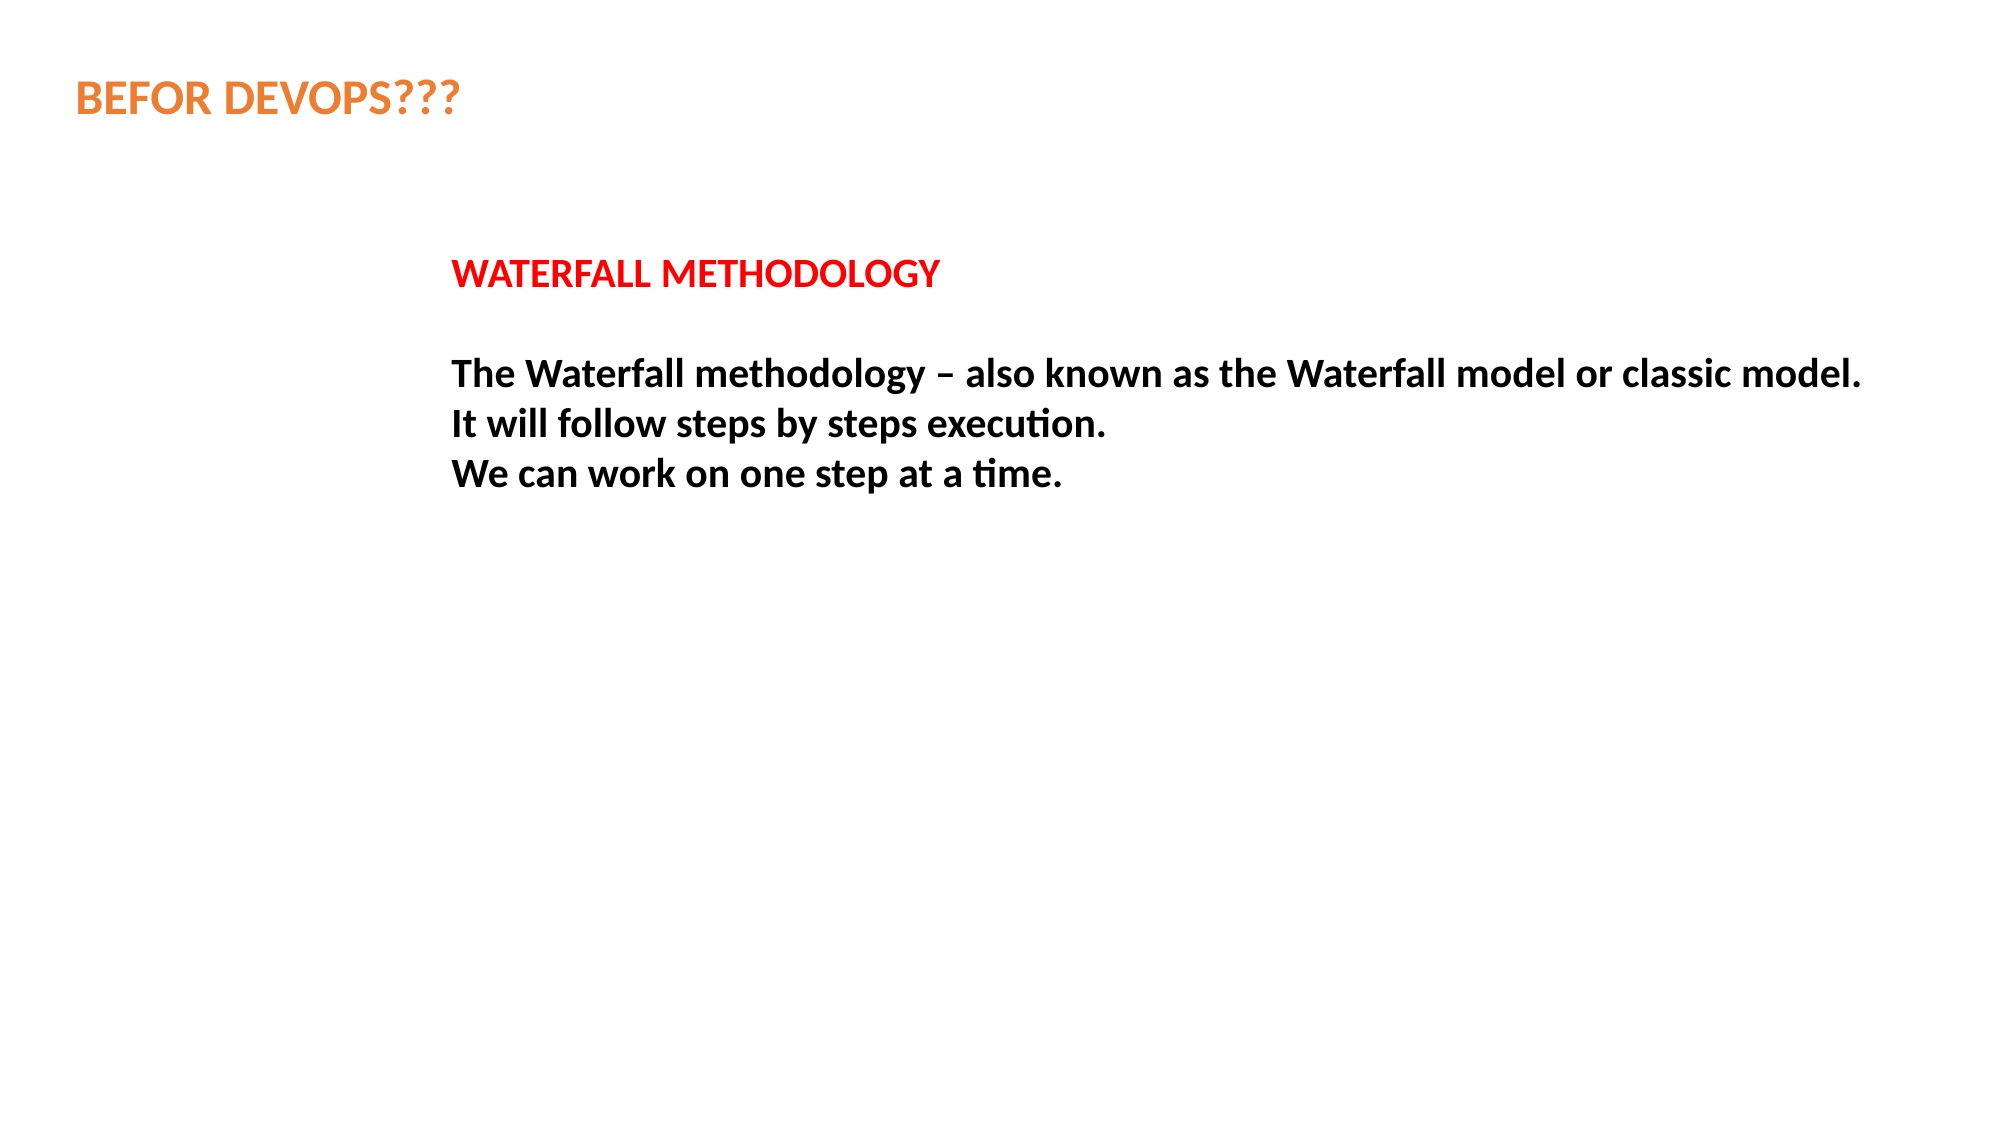

BEFOR DEVOPS???
WATERFALL METHODOLOGY

The Waterfall methodology – also known as the Waterfall model or classic model.
It will follow steps by steps execution.
We can work on one step at a time.